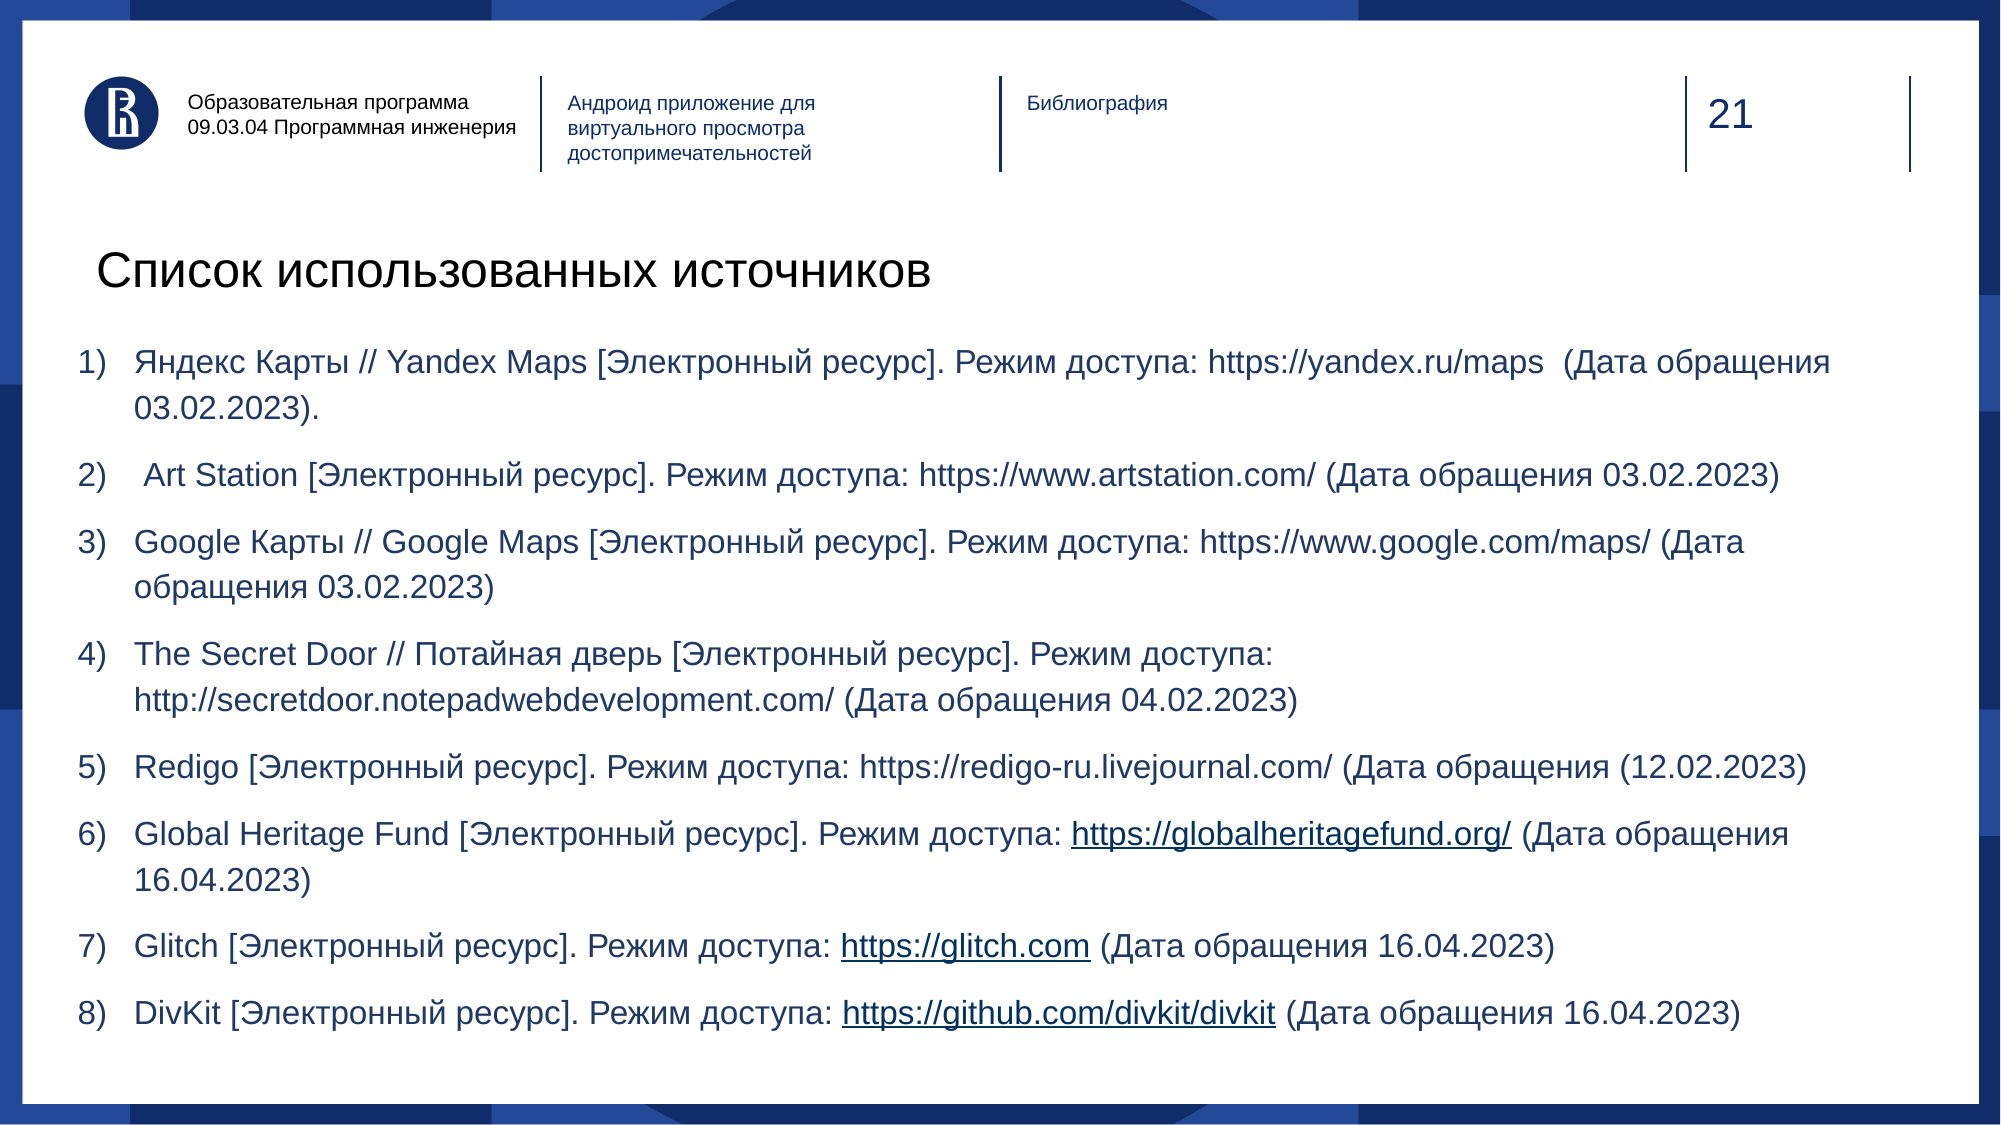

Образовательная программа
09.03.04 Программная инженерия

Андроид приложение для виртуального просмотра достопримечательностей
Библиография
# Список использованных источников

Яндекс Карты // Yandex Maps [Электронный ресурс]. Режим доступа: https://yandex.ru/maps  (Дата обращения 03.02.2023).
 Art Station [Электронный ресурс]. Режим доступа: https://www.artstation.com/ (Дата обращения 03.02.2023)
Google Карты // Google Maps [Электронный ресурс]. Режим доступа: https://www.google.com/maps/ (Дата обращения 03.02.2023)
The Secret Door // Потайная дверь [Электронный ресурс]. Режим доступа: http://secretdoor.notepadwebdevelopment.com/ (Дата обращения 04.02.2023)
Redigo [Электронный ресурс]. Режим доступа: https://redigo-ru.livejournal.com/ (Дата обращения (12.02.2023)
Global Heritage Fund [Электронный ресурс]. Режим доступа: https://globalheritagefund.org/ (Дата обращения 16.04.2023)
Glitch [Электронный ресурс]. Режим доступа: https://glitch.com (Дата обращения 16.04.2023)
DivKit [Электронный ресурс]. Режим доступа: https://github.com/divkit/divkit (Дата обращения 16.04.2023)